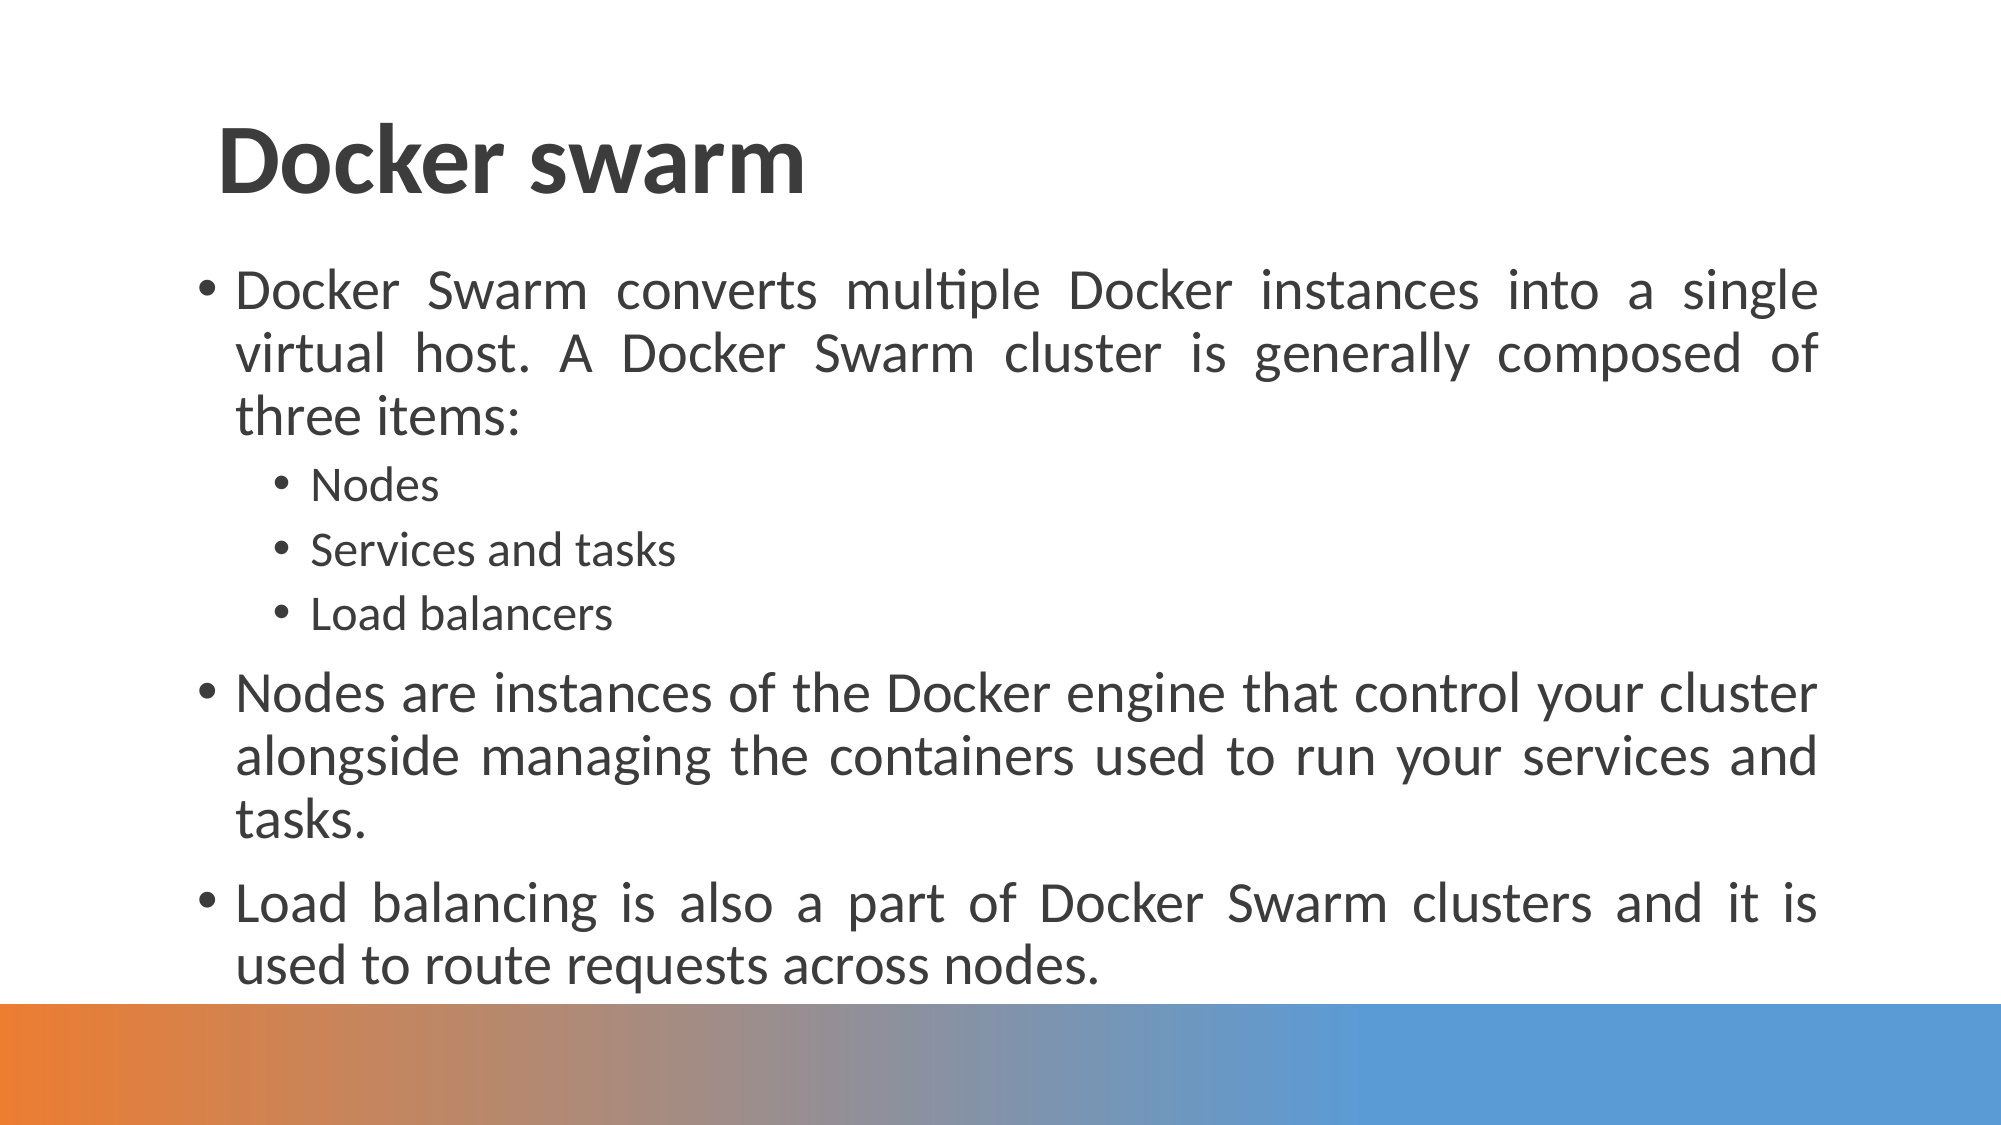

Docker swarm

Docker Swarm converts multiple Docker instances into a single virtual host. A Docker Swarm cluster is generally composed of three items:
Nodes
Services and tasks
Load balancers
Nodes are instances of the Docker engine that control your cluster alongside managing the containers used to run your services and tasks.
Load balancing is also a part of Docker Swarm clusters and it is used to route requests across nodes.